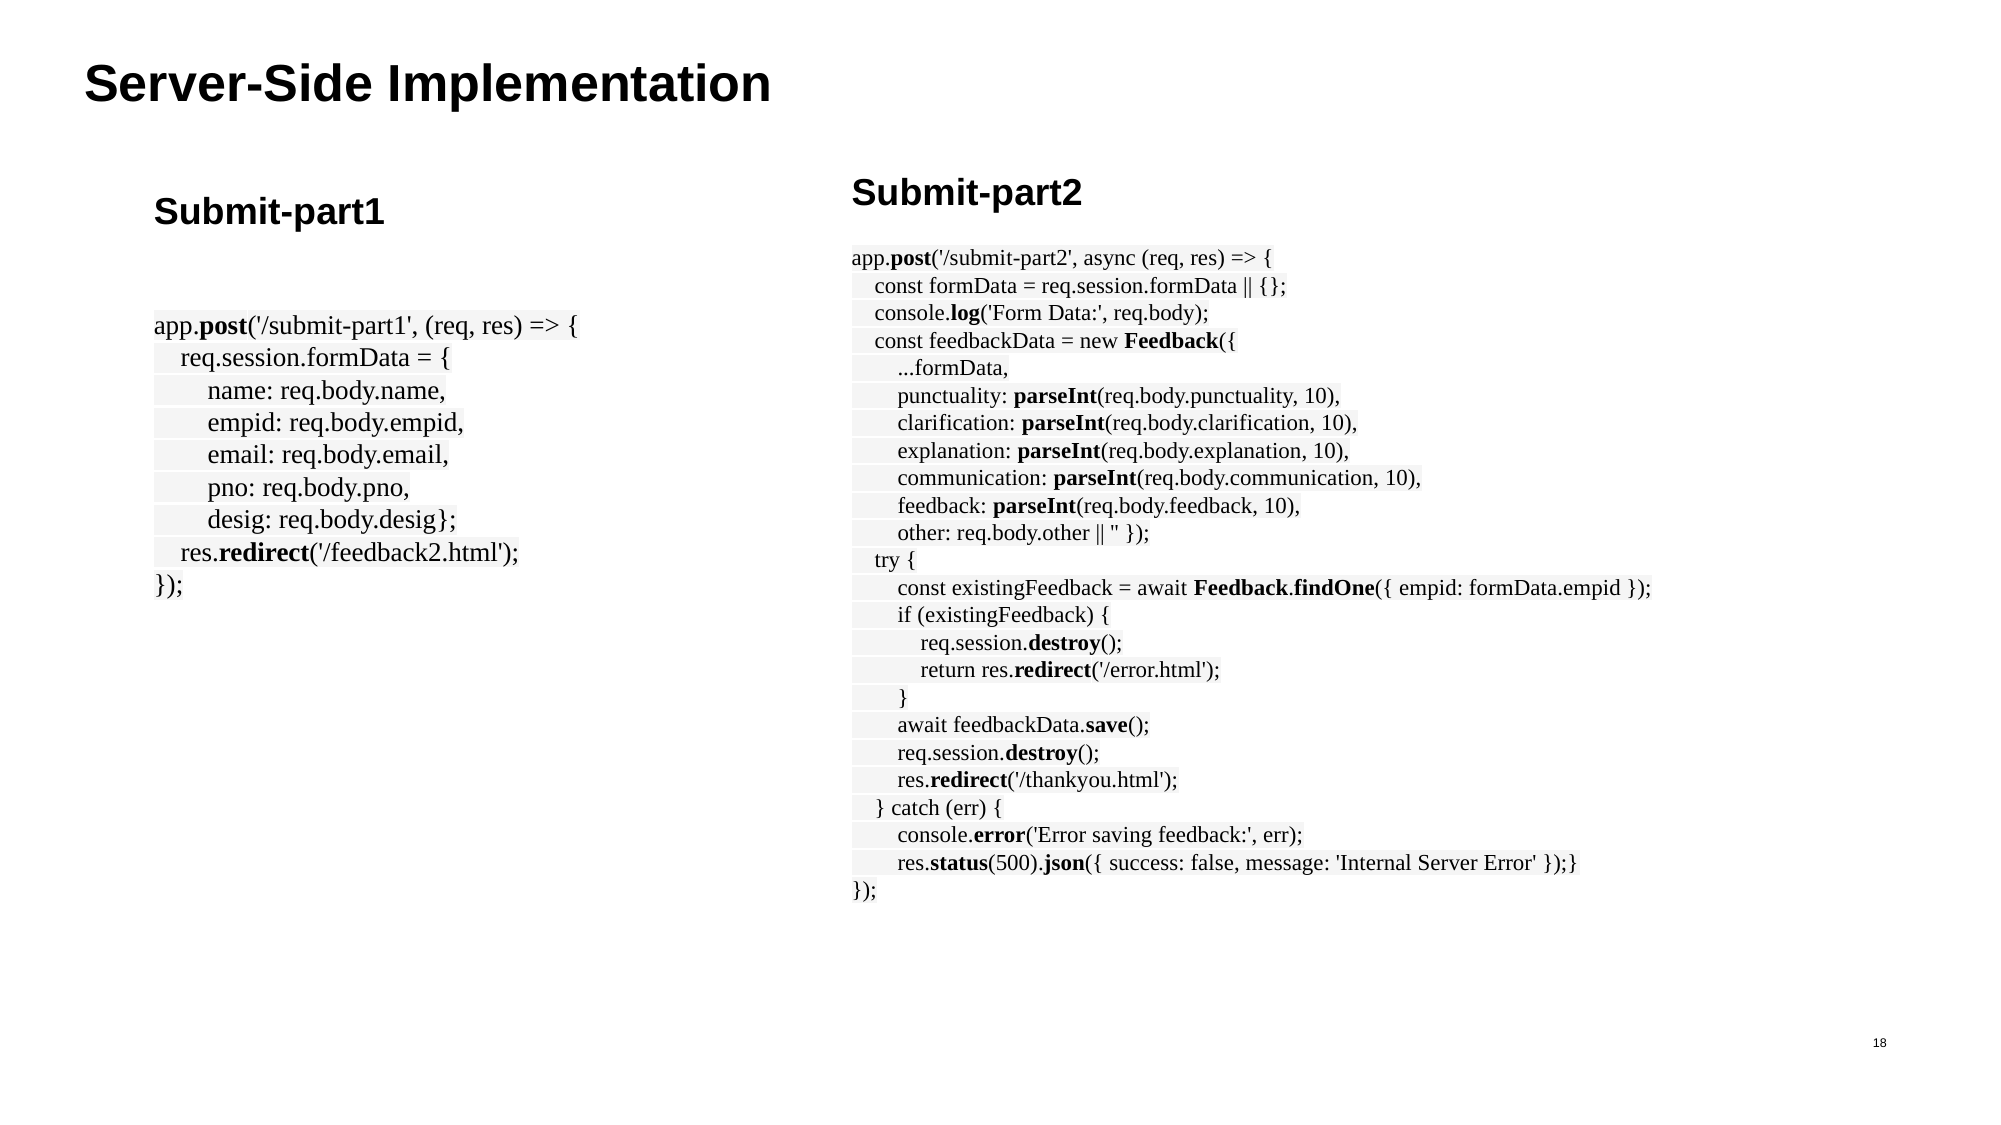

Server-Side Implementation
Submit-part2
Submit-part1
app.post('/submit-part2', async (req, res) => {
    const formData = req.session.formData || {};
    console.log('Form Data:', req.body);
    const feedbackData = new Feedback({
        ...formData,
        punctuality: parseInt(req.body.punctuality, 10),
        clarification: parseInt(req.body.clarification, 10),
        explanation: parseInt(req.body.explanation, 10),
        communication: parseInt(req.body.communication, 10),
        feedback: parseInt(req.body.feedback, 10),
        other: req.body.other || '' });
    try {
        const existingFeedback = await Feedback.findOne({ empid: formData.empid });
        if (existingFeedback) {
            req.session.destroy();
            return res.redirect('/error.html');
        }
        await feedbackData.save();
        req.session.destroy();
        res.redirect('/thankyou.html');
    } catch (err) {
        console.error('Error saving feedback:', err);
        res.status(500).json({ success: false, message: 'Internal Server Error' });}
});
app.post('/submit-part1', (req, res) => {
    req.session.formData = {
        name: req.body.name,
        empid: req.body.empid,
        email: req.body.email,
        pno: req.body.pno,
        desig: req.body.desig};
    res.redirect('/feedback2.html');
});